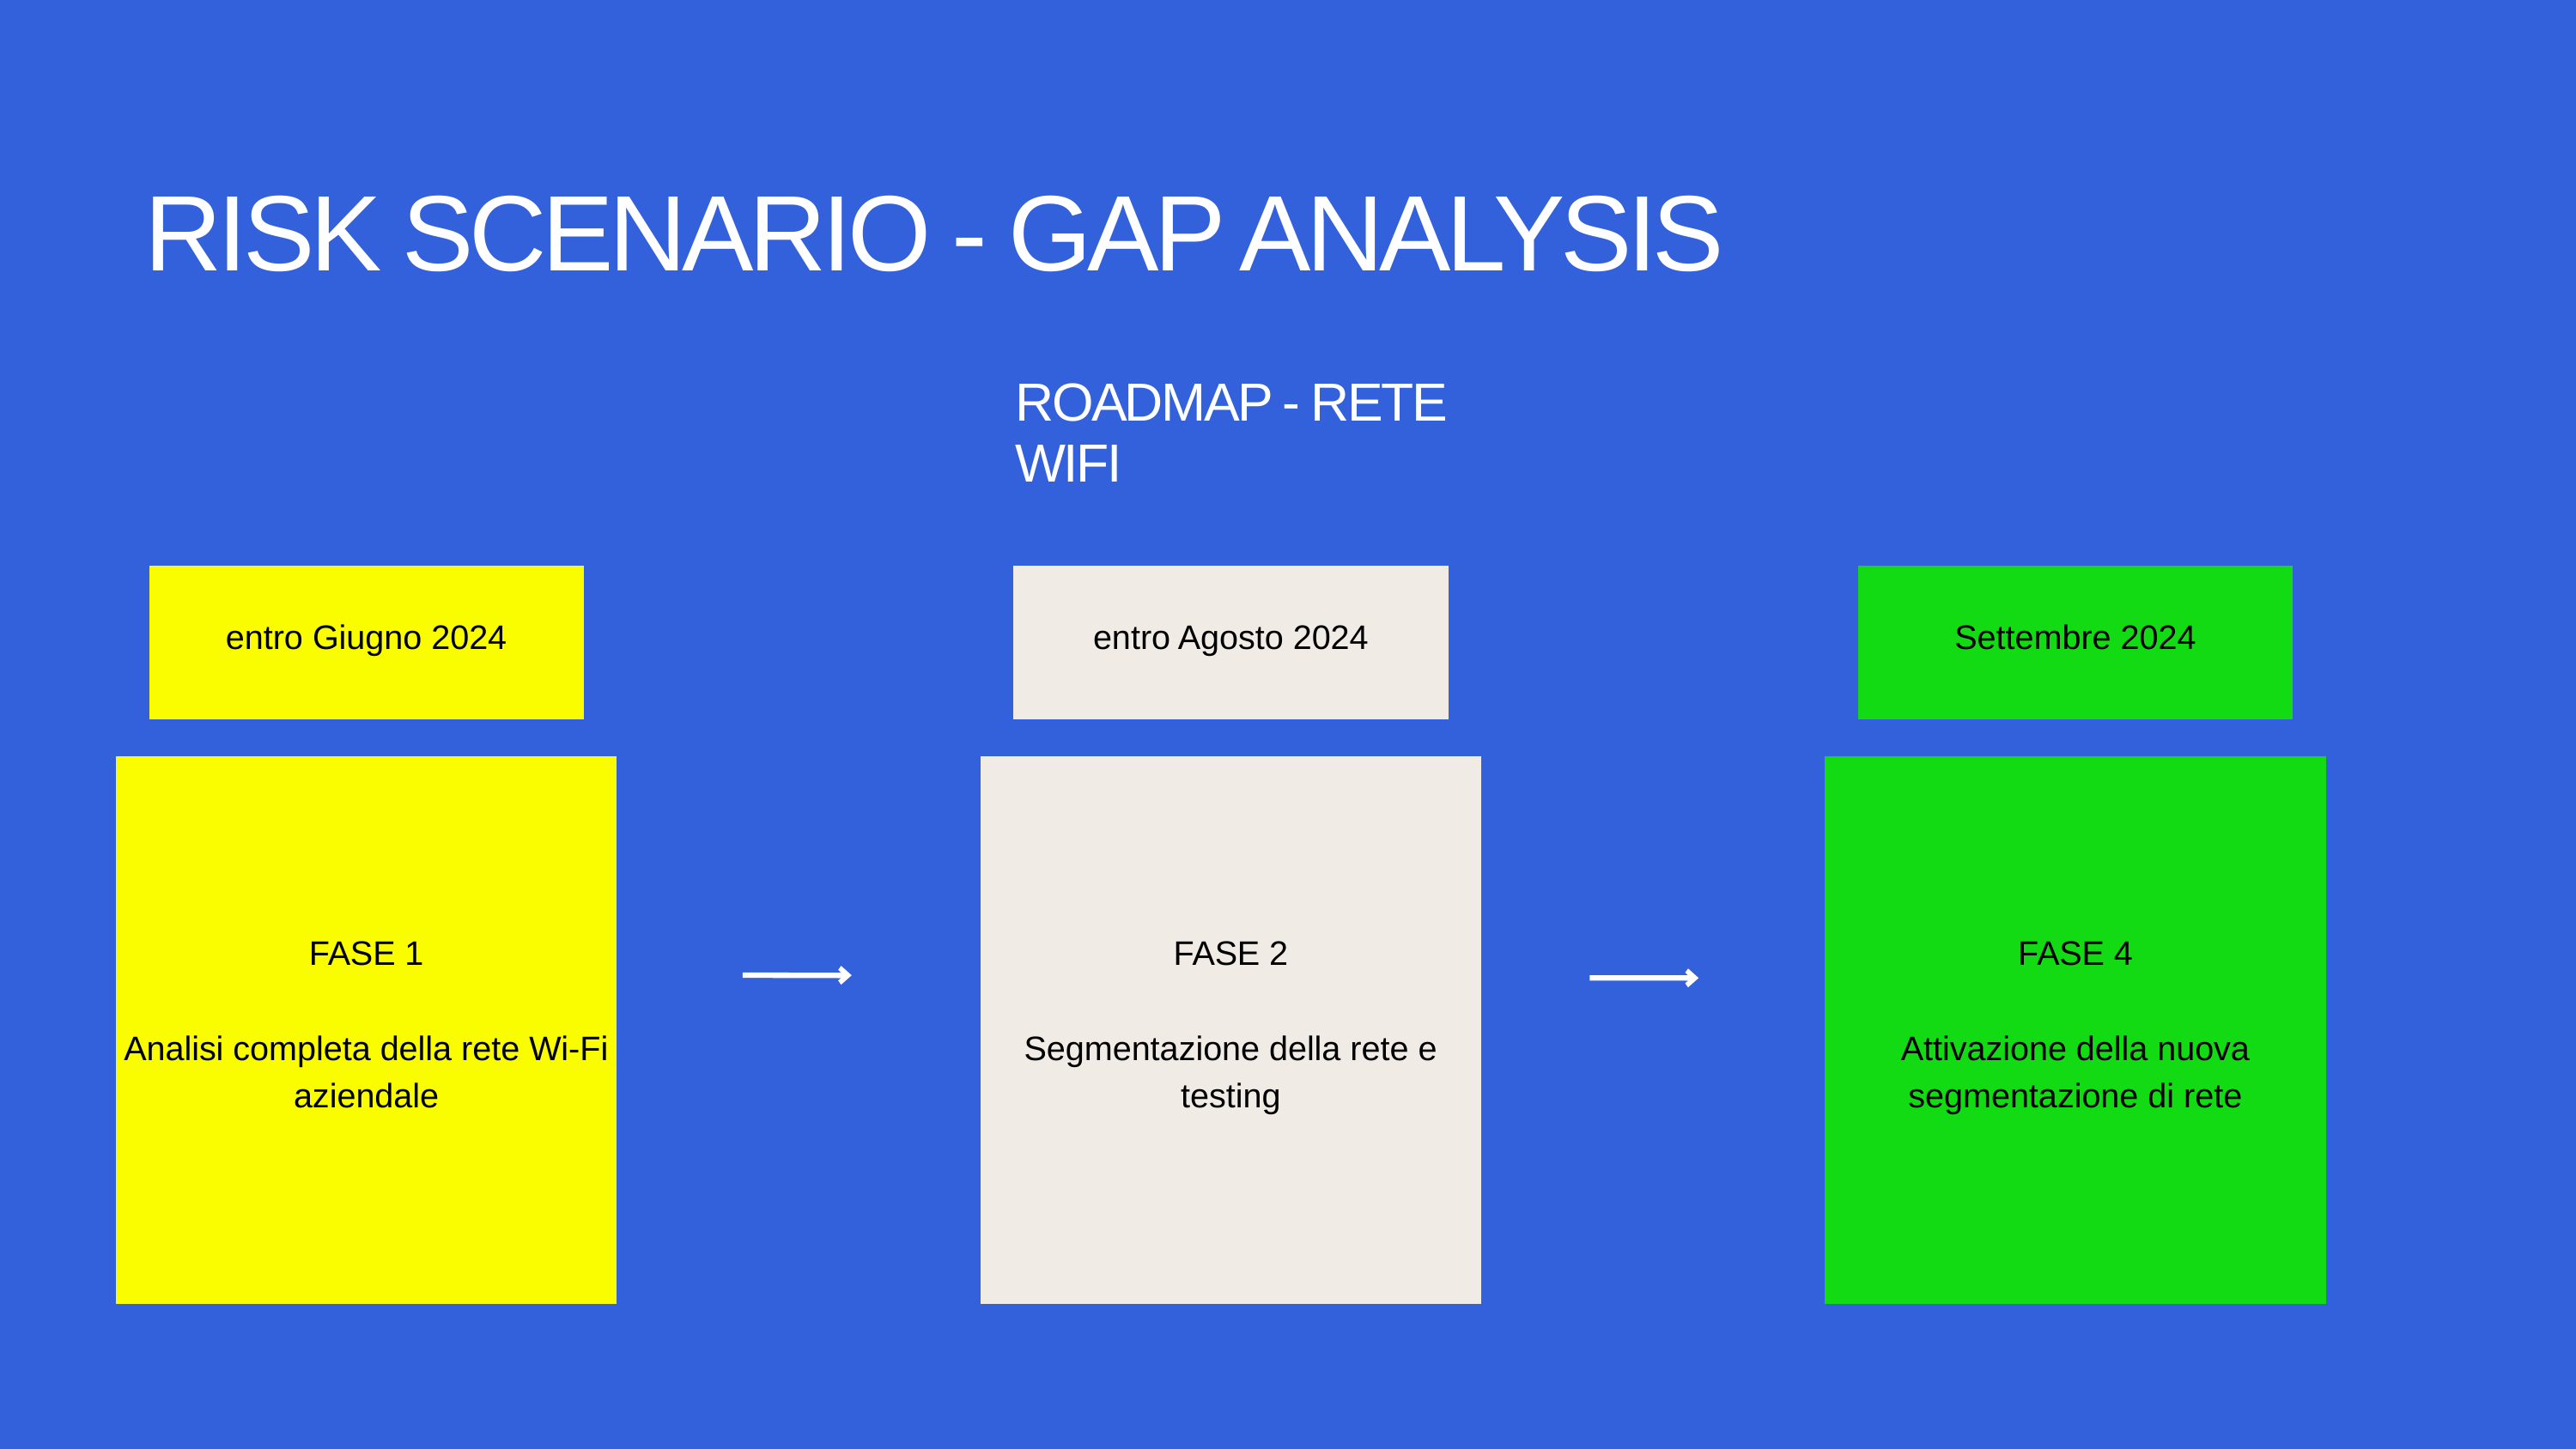

RISK SCENARIO - GAP ANALYSIS
ROADMAP - RETE WIFI

entro Giugno 2024

entro Agosto 2024

Settembre 2024

FASE 1

Analisi completa della rete Wi-Fi aziendale

FASE 2

Segmentazione della rete e testing

FASE 4

Attivazione della nuova segmentazione di rete